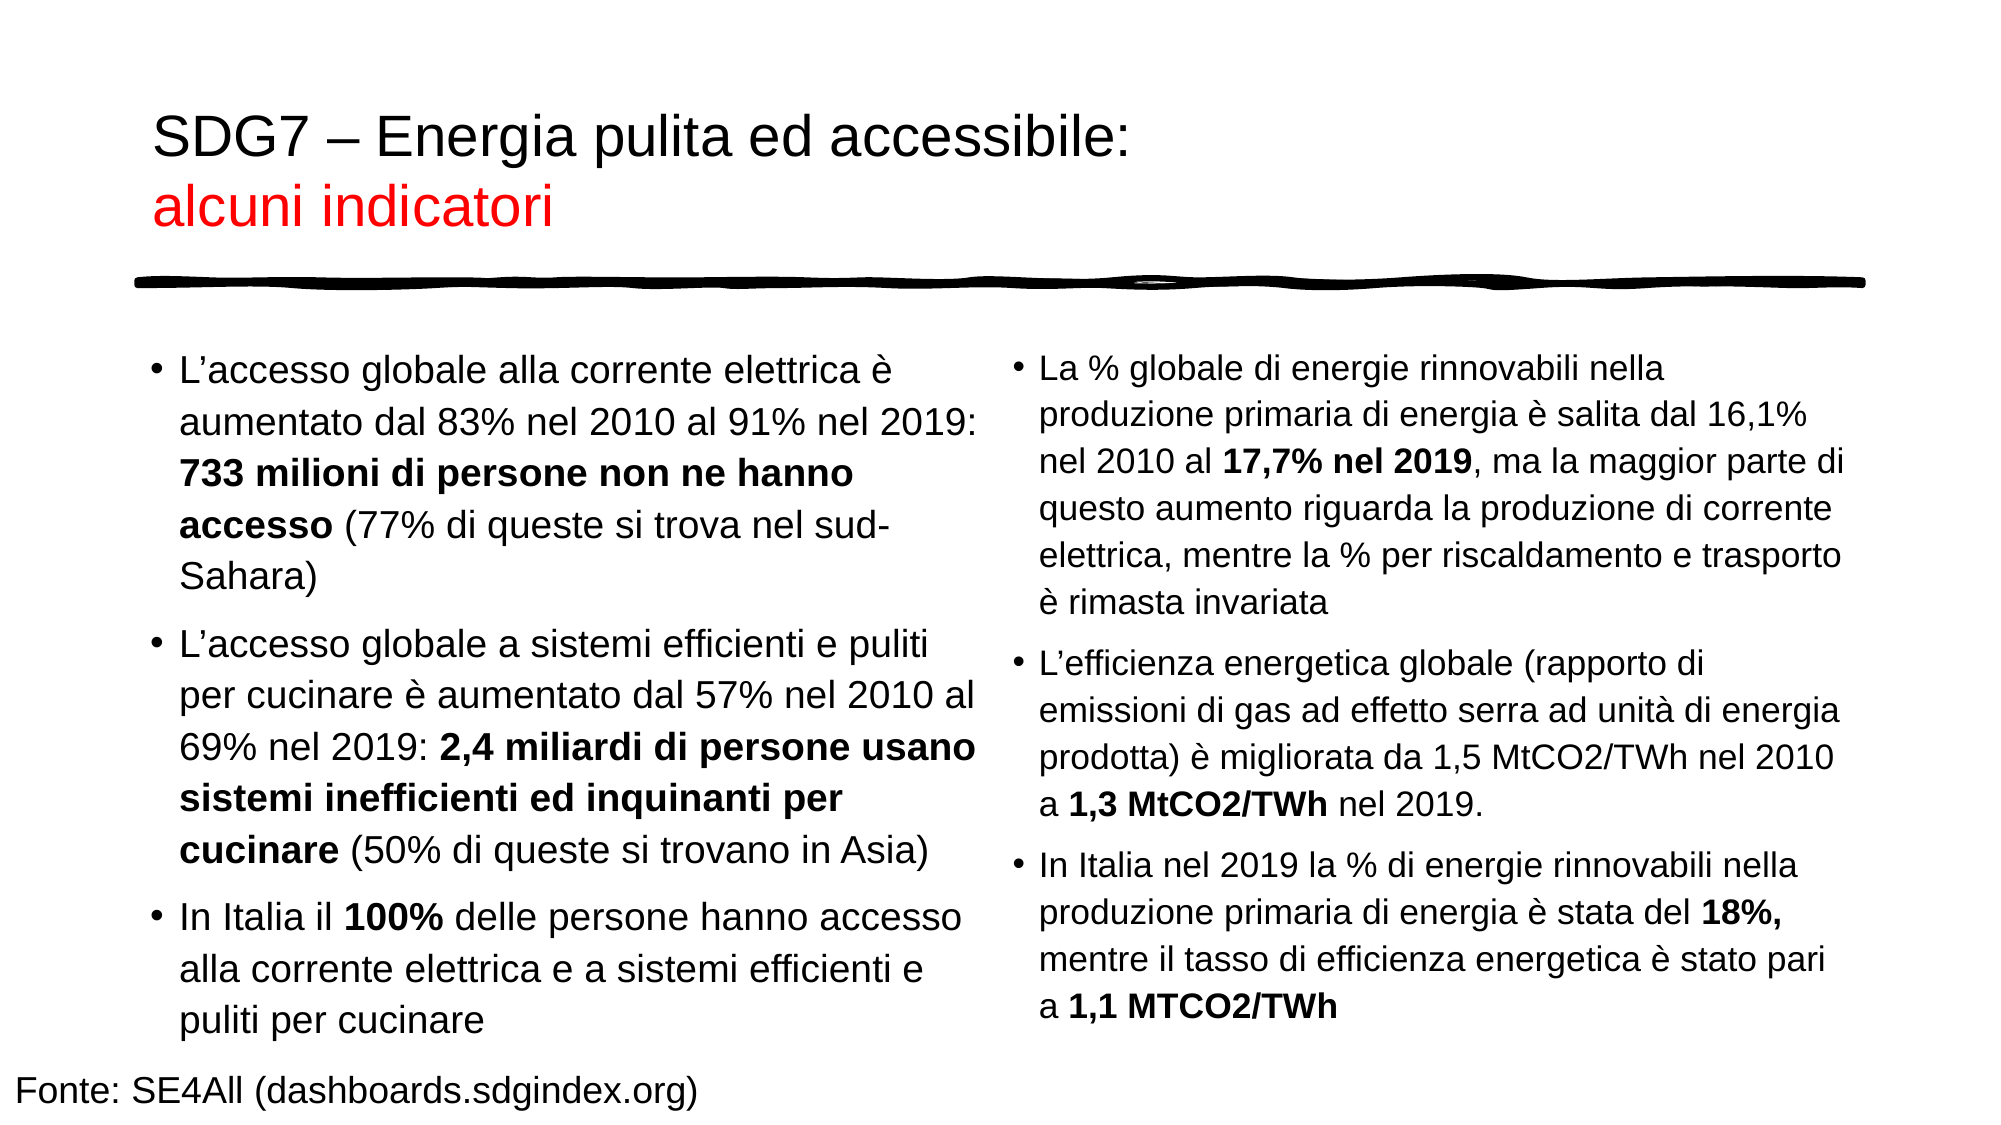

# SDG7 – Energia pulita ed accessibile: alcuni indicatori
La % globale di energie rinnovabili nella produzione primaria di energia è salita dal 16,1% nel 2010 al 17,7% nel 2019, ma la maggior parte di questo aumento riguarda la produzione di corrente elettrica, mentre la % per riscaldamento e trasporto è rimasta invariata
L’efficienza energetica globale (rapporto di emissioni di gas ad effetto serra ad unità di energia prodotta) è migliorata da 1,5 MtCO2/TWh nel 2010 a 1,3 MtCO2/TWh nel 2019.
In Italia nel 2019 la % di energie rinnovabili nella produzione primaria di energia è stata del 18%, mentre il tasso di efficienza energetica è stato pari a 1,1 MTCO2/TWh

L’accesso globale alla corrente elettrica è aumentato dal 83% nel 2010 al 91% nel 2019: 733 milioni di persone non ne hanno accesso (77% di queste si trova nel sud-Sahara)
L’accesso globale a sistemi efficienti e puliti per cucinare è aumentato dal 57% nel 2010 al 69% nel 2019: 2,4 miliardi di persone usano sistemi inefficienti ed inquinanti per cucinare (50% di queste si trovano in Asia)
In Italia il 100% delle persone hanno accesso alla corrente elettrica e a sistemi efficienti e puliti per cucinare

Fonte: SE4All (dashboards.sdgindex.org)